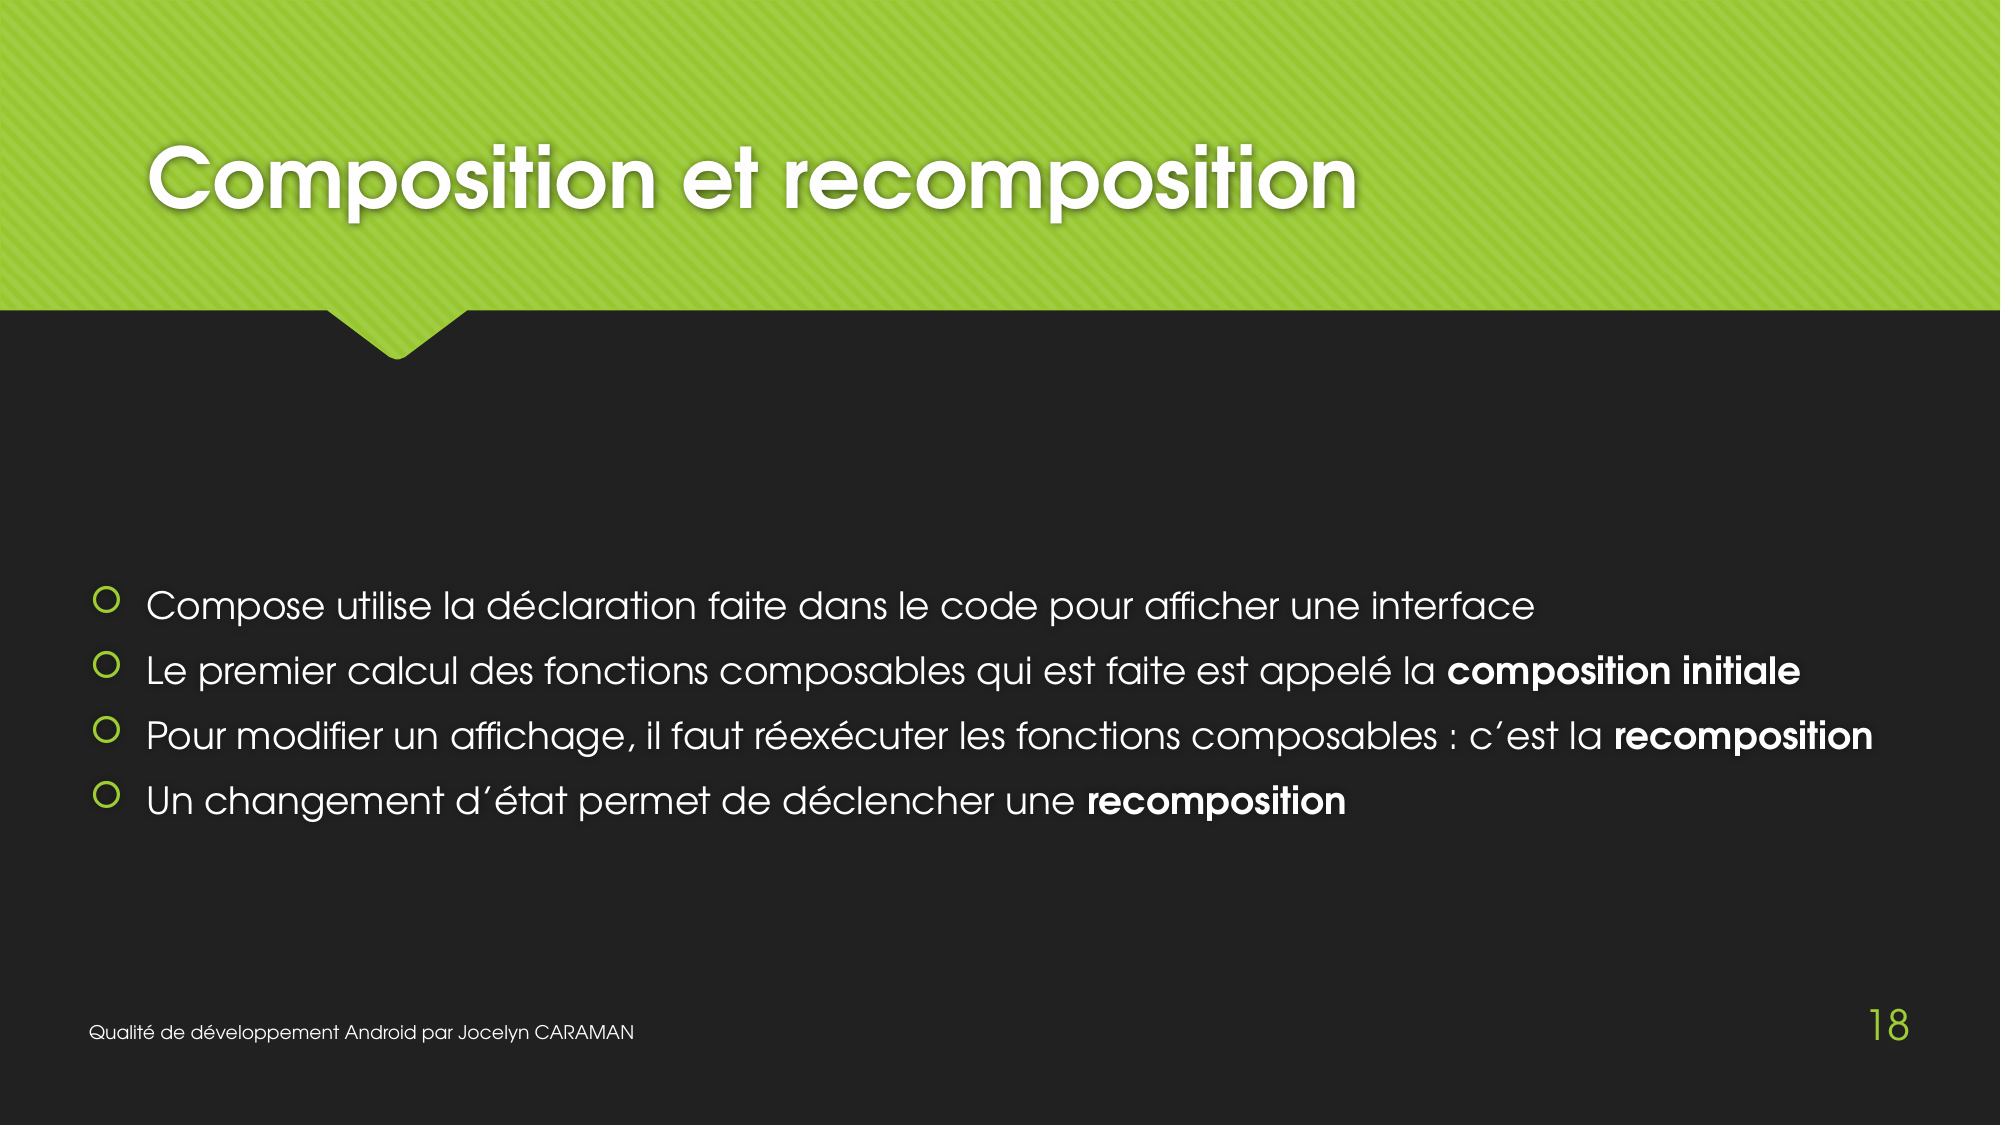

# Composition et recomposition
Compose utilise la déclaration faite dans le code pour afficher une interface
Le premier calcul des fonctions composables qui est faite est appelé la composition initiale
Pour modifier un affichage, il faut réexécuter les fonctions composables : c’est la recomposition
Un changement d’état permet de déclencher une recomposition
18
Qualité de développement Android par Jocelyn CARAMAN